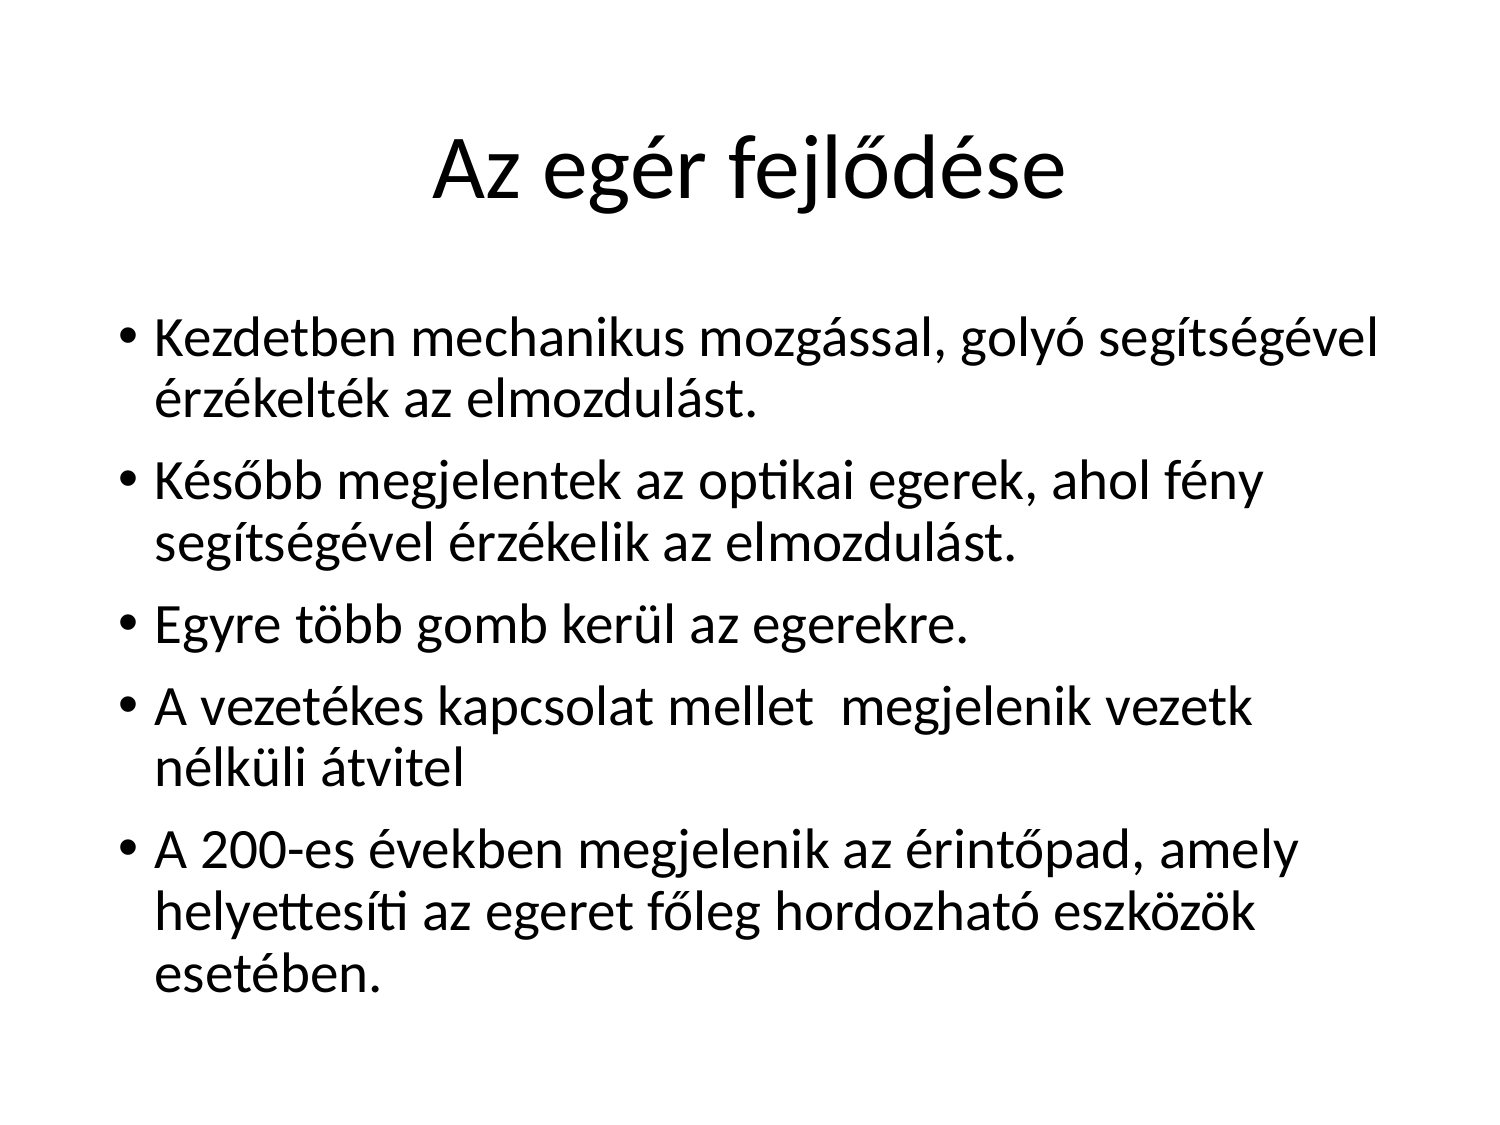

# Az egér fejlődése
Kezdetben mechanikus mozgással, golyó segítségével érzékelték az elmozdulást.
Később megjelentek az optikai egerek, ahol fény  segítségével érzékelik az elmozdulást.
Egyre több gomb kerül az egerekre.
A vezetékes kapcsolat mellet  megjelenik vezetk nélküli átvitel
A 200-es években megjelenik az érintőpad, amely helyettesíti az egeret főleg hordozható eszközök esetében.